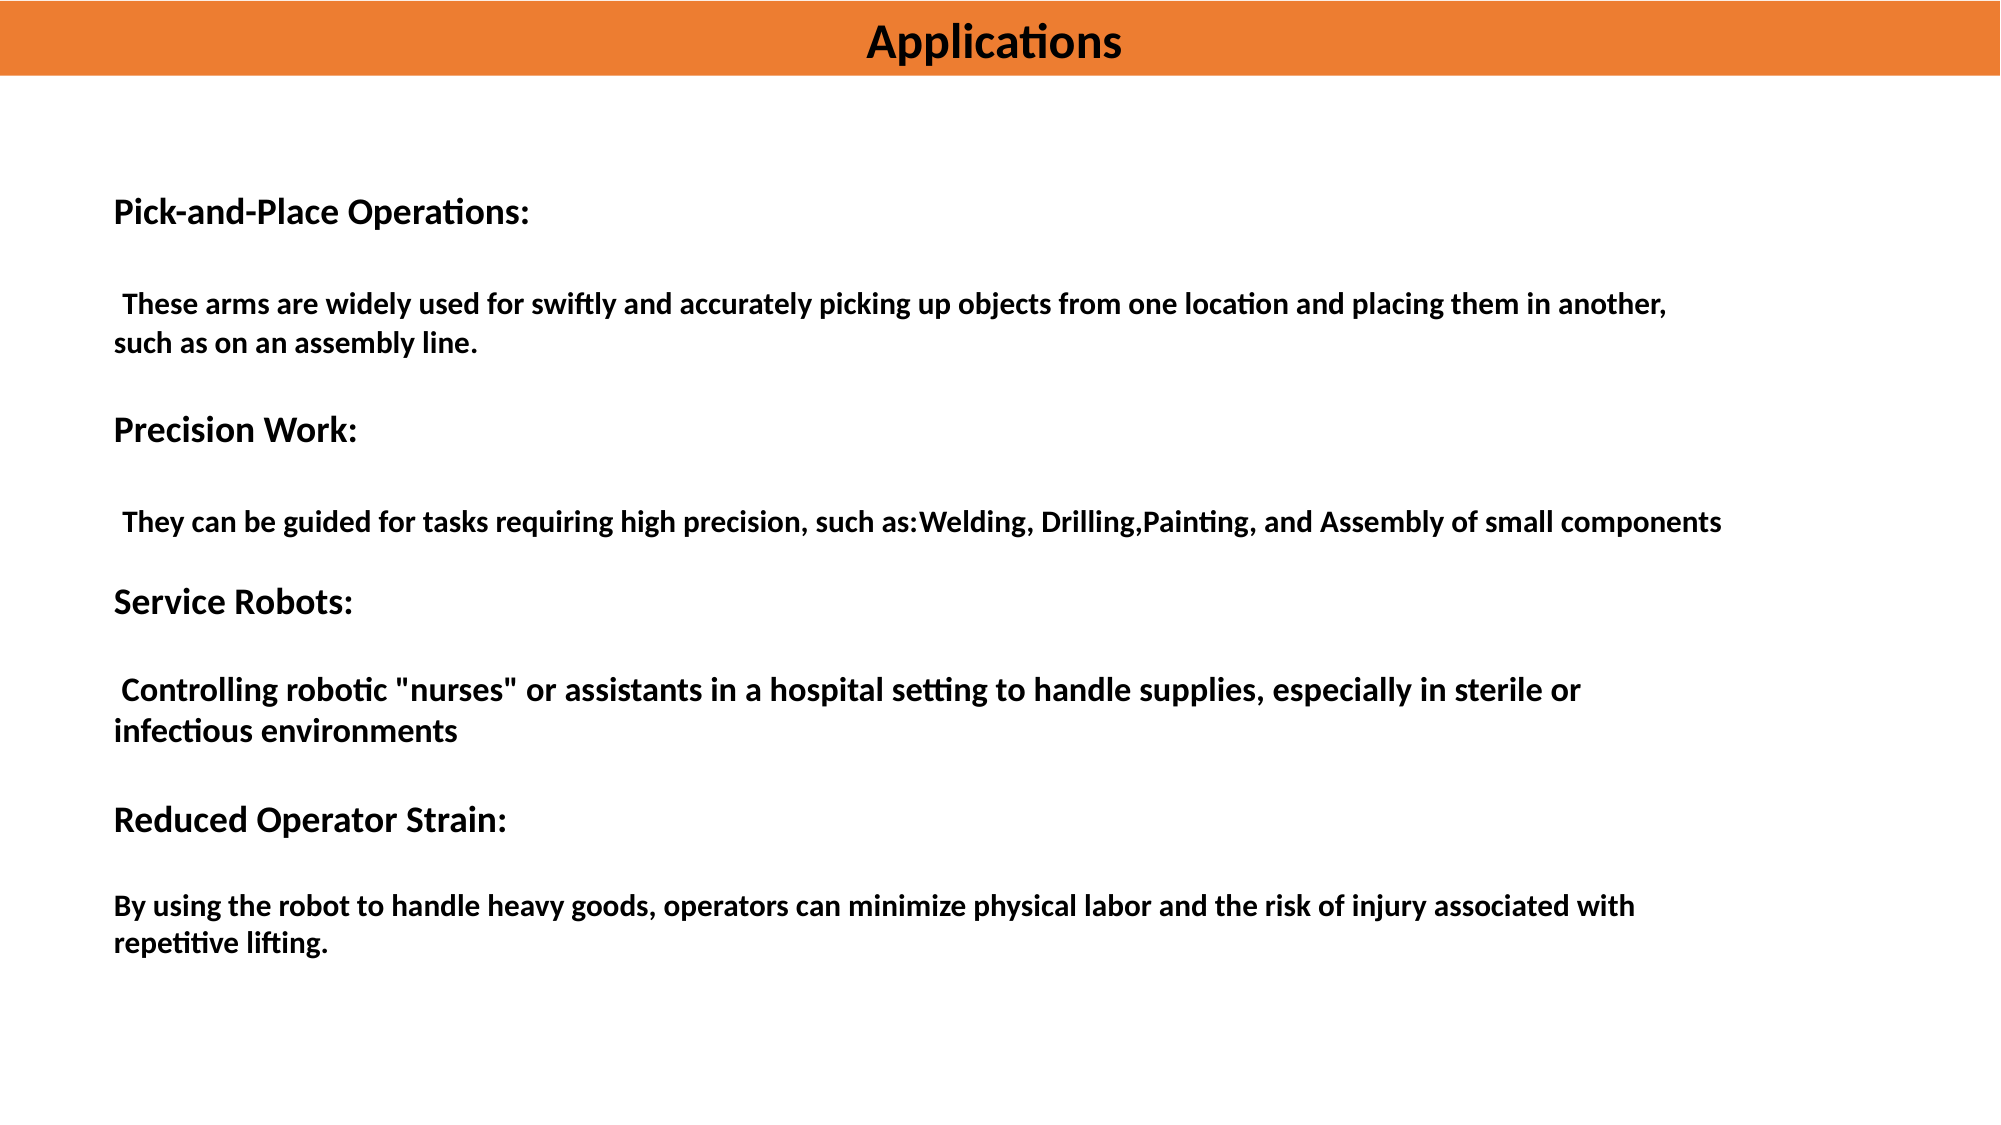

Applications
Pick-and-Place Operations:

 These arms are widely used for swiftly and accurately picking up objects from one location and placing them in another, such as on an assembly line.

Precision Work:

 They can be guided for tasks requiring high precision, such as:​Welding​, Drilling,​Painting​, and Assembly of small components​

Service Robots:

 Controlling robotic "nurses" or assistants in a hospital setting to handle supplies, especially in sterile or infectious environments

Reduced Operator Strain:

By using the robot to handle heavy goods, operators can minimize physical labor and the risk of injury associated with repetitive lifting.​